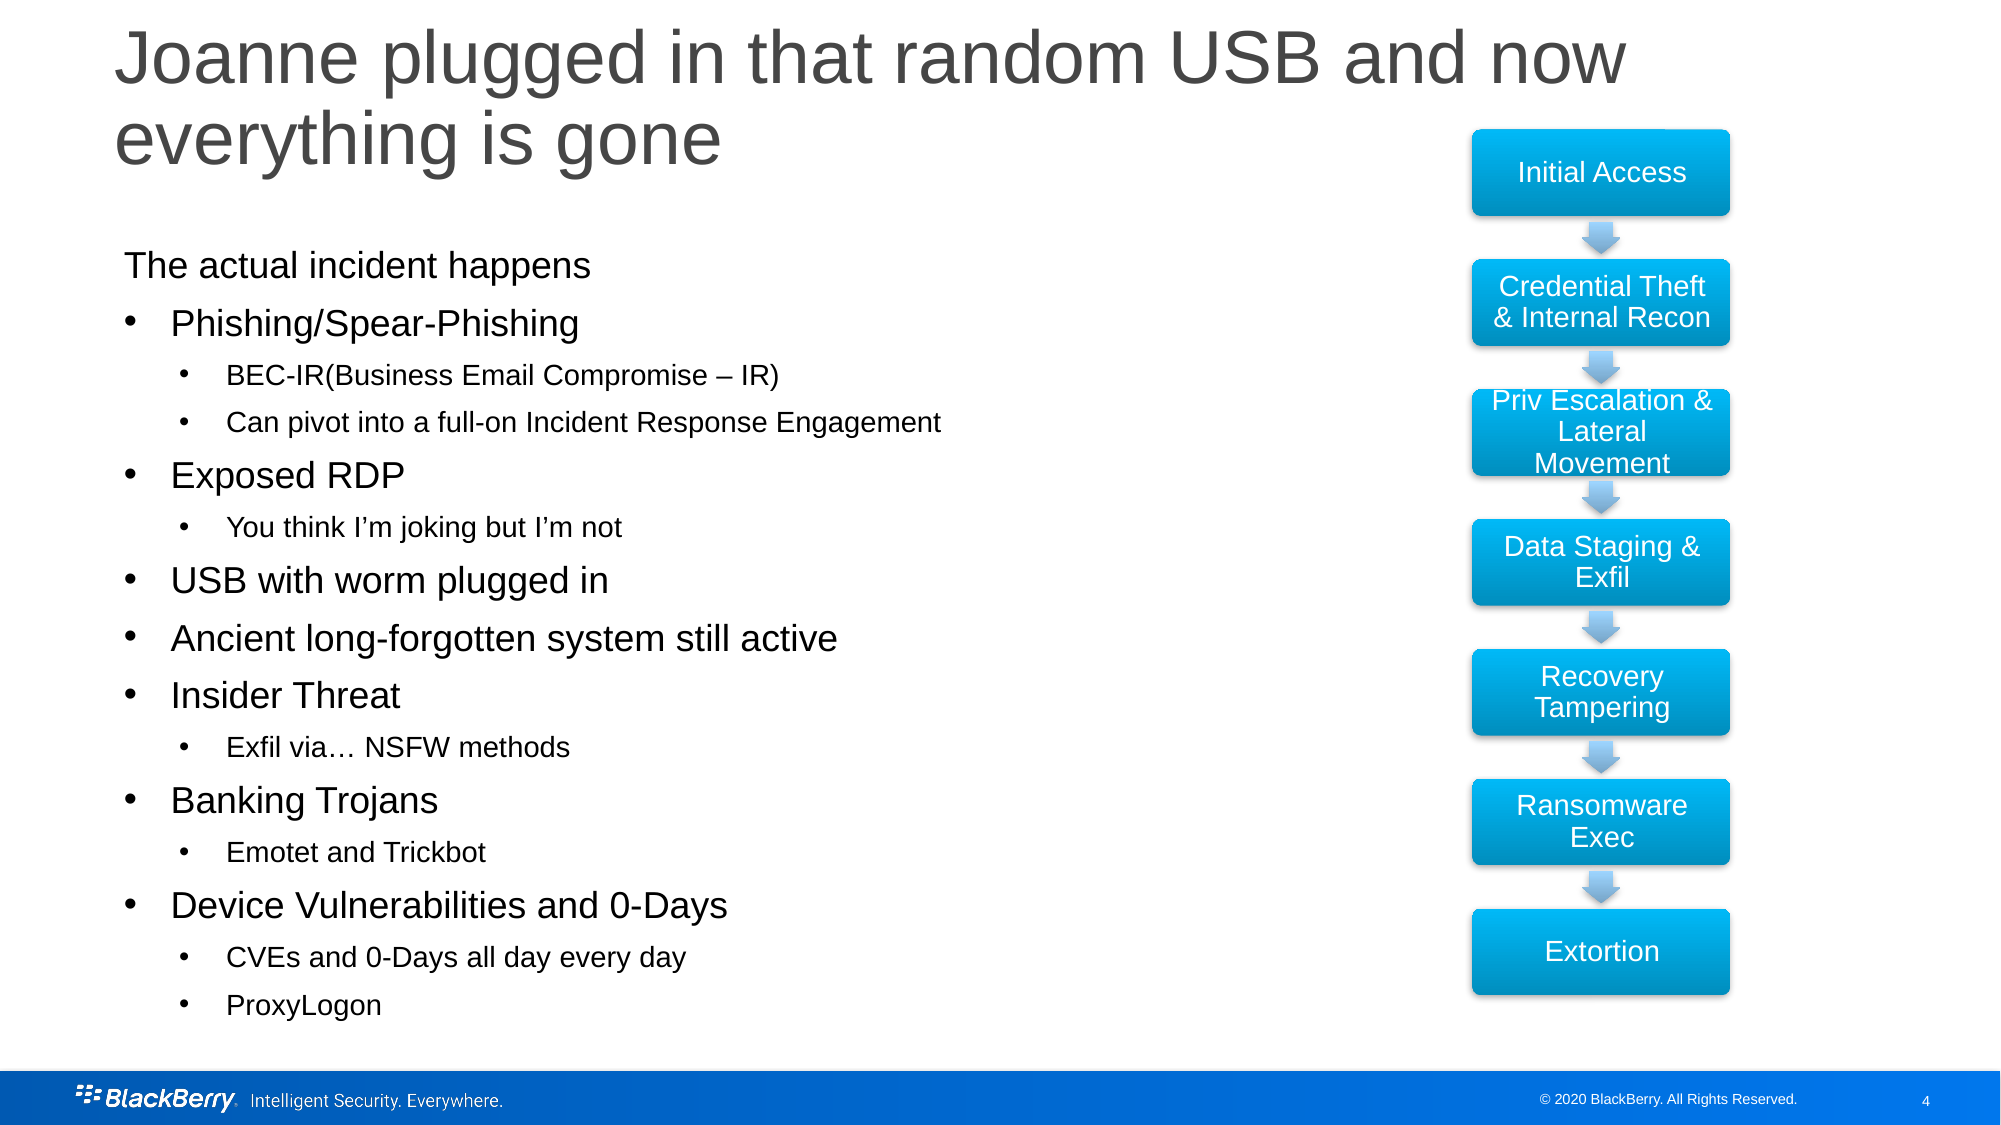

# Joanne plugged in that random USB and now everything is gone
Initial Access

Credential Theft & Internal Recon

Priv Escalation & Lateral Movement

Data Staging & Exfil

Recovery Tampering

Ransomware Exec

Extortion
The actual incident happens
Phishing/Spear-Phishing
BEC-IR(Business Email Compromise – IR)
Can pivot into a full-on Incident Response Engagement
Exposed RDP
You think I’m joking but I’m not
USB with worm plugged in
Ancient long-forgotten system still active
Insider Threat
Exfil via… NSFW methods
Banking Trojans
Emotet and Trickbot
Device Vulnerabilities and 0-Days
CVEs and 0-Days all day every day
ProxyLogon